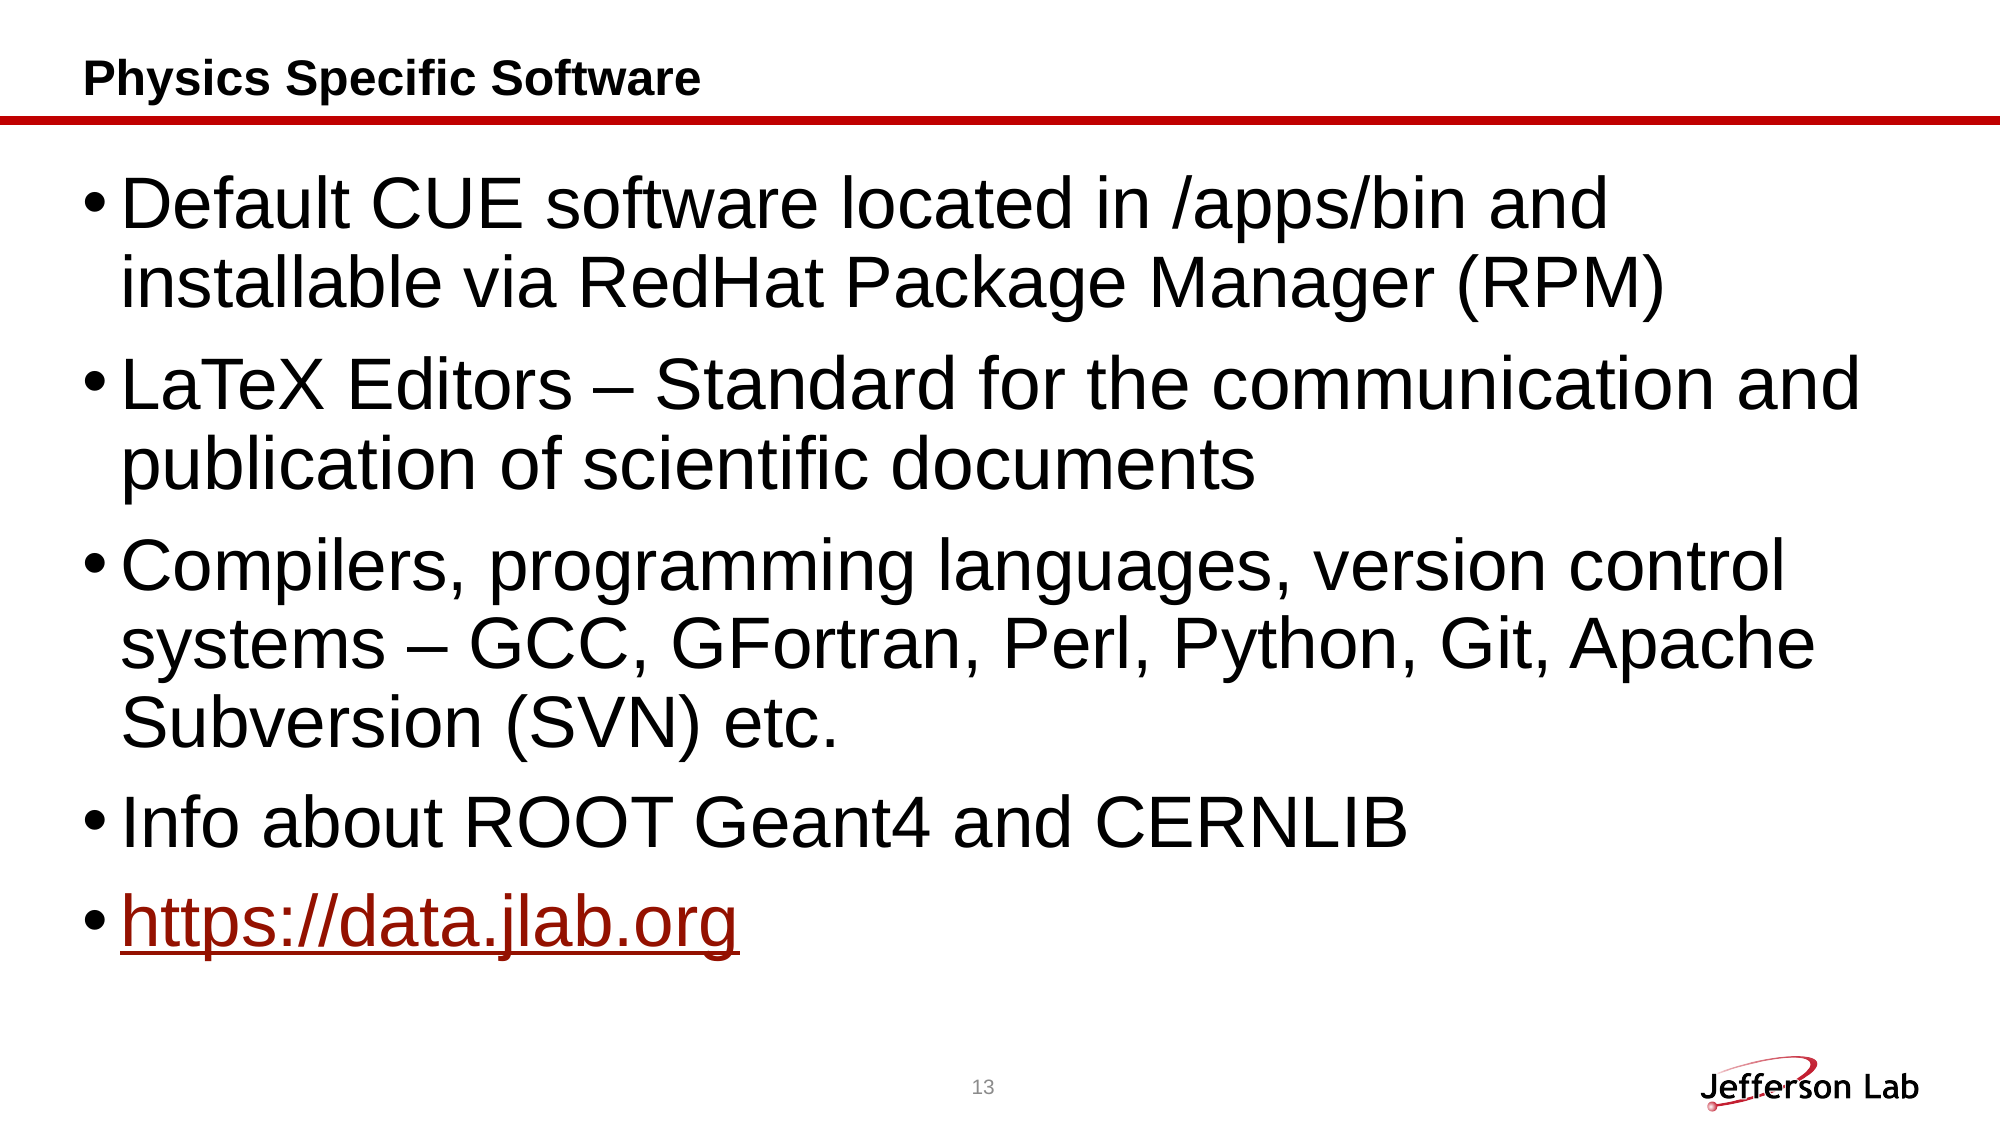

# Physics Specific Software
Default CUE software located in /apps/bin and installable via RedHat Package Manager (RPM)
LaTeX Editors – Standard for the communication and publication of scientific documents
Compilers, programming languages, version control systems – GCC, GFortran, Perl, Python, Git, Apache Subversion (SVN) etc.
Info about ROOT Geant4 and CERNLIB
https://data.jlab.org
13